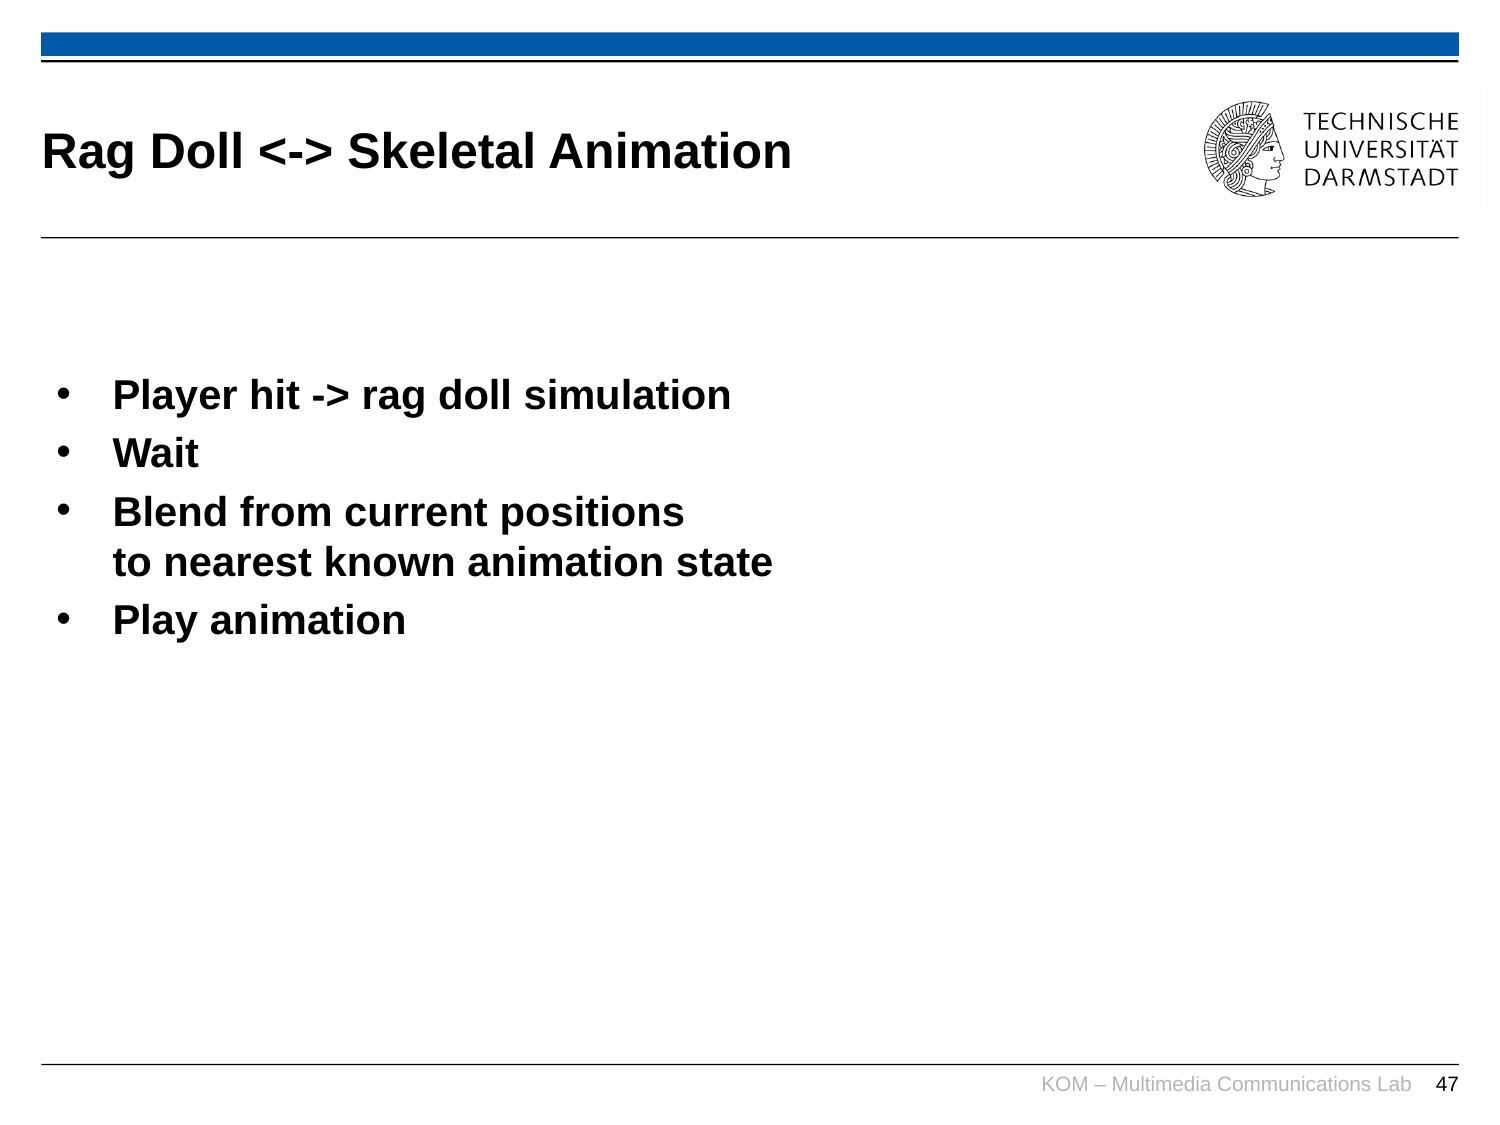

# Rag Doll <-> Skeletal Animation

Player hit -> rag doll simulation
Wait
Blend from current positions
to nearest known animation state
Play animation